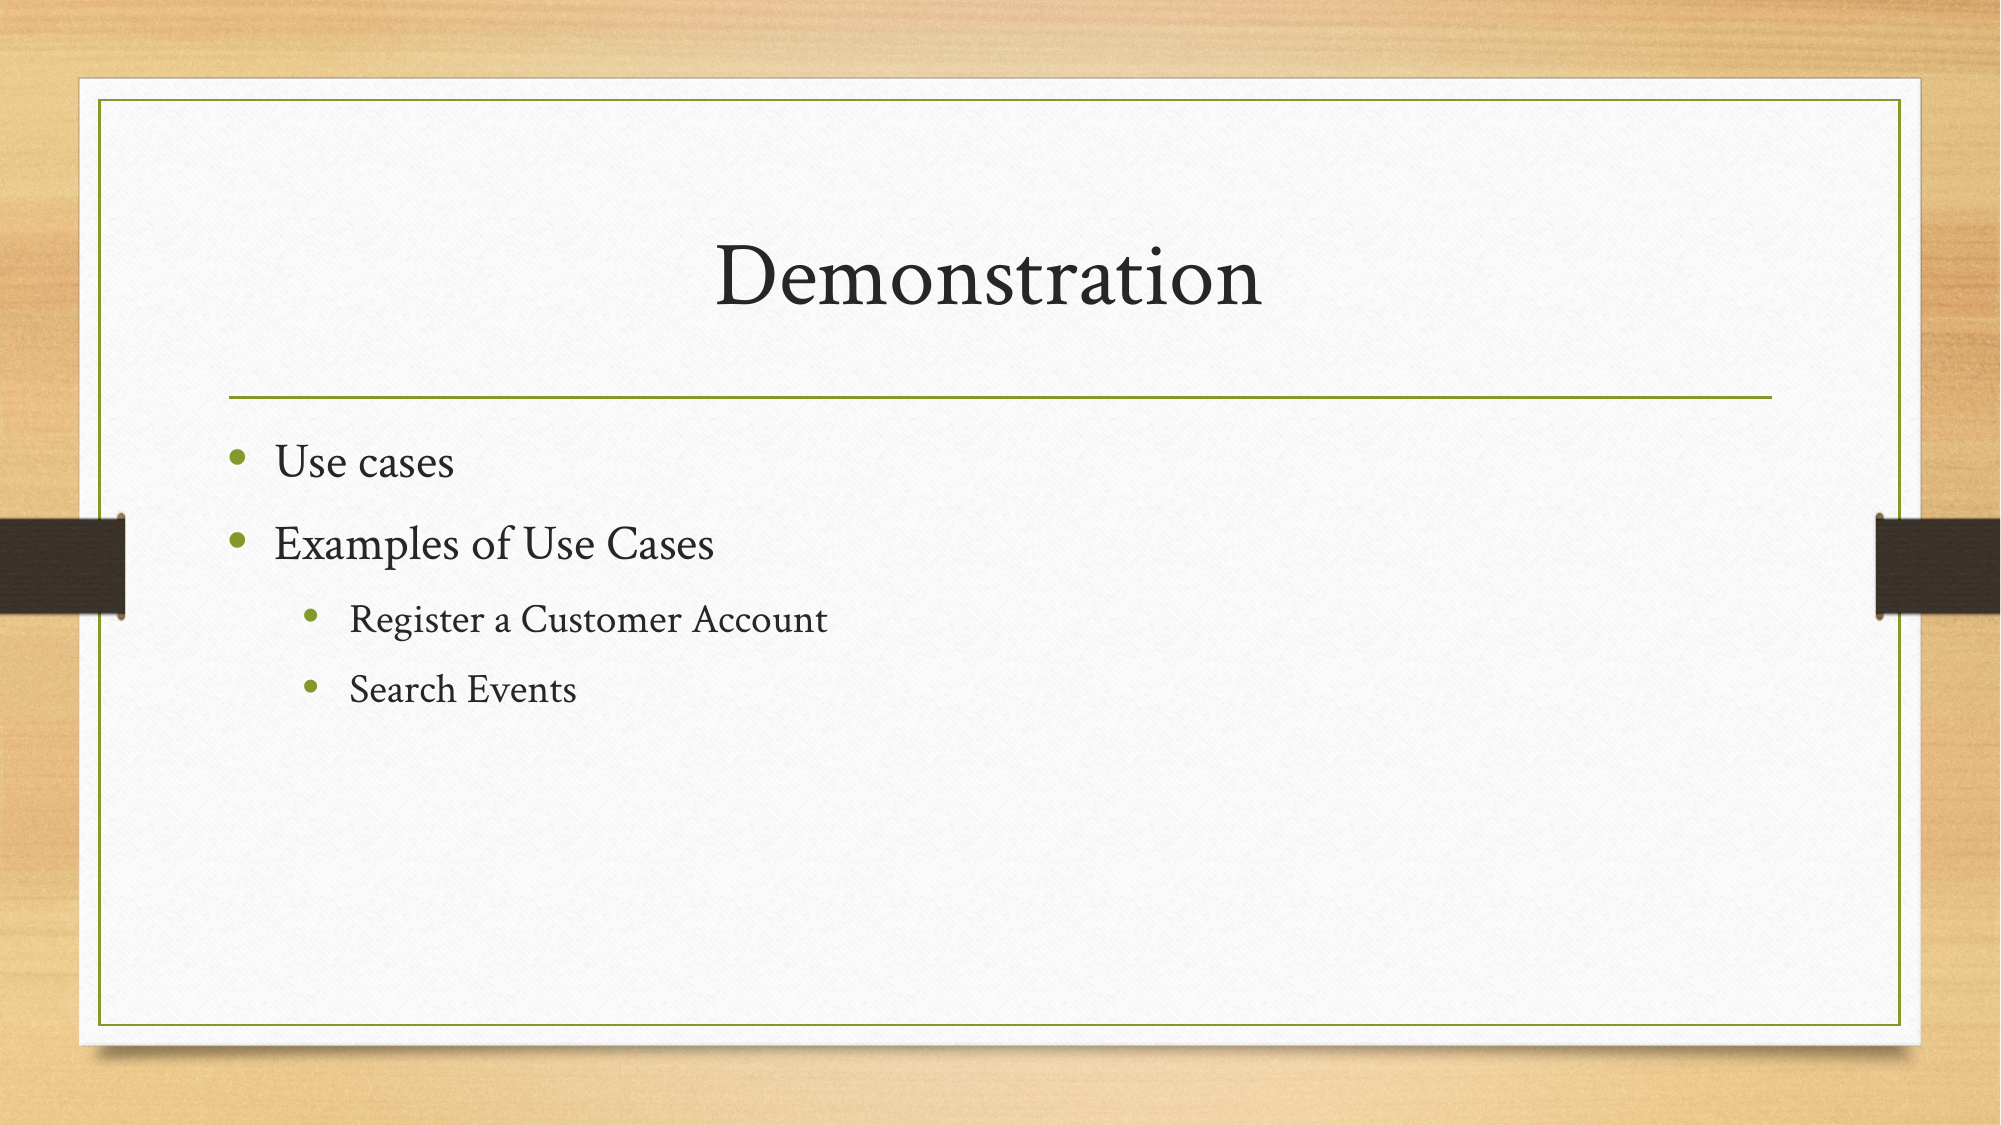

# Demonstration
Use cases
Examples of Use Cases
Register a Customer Account
Search Events